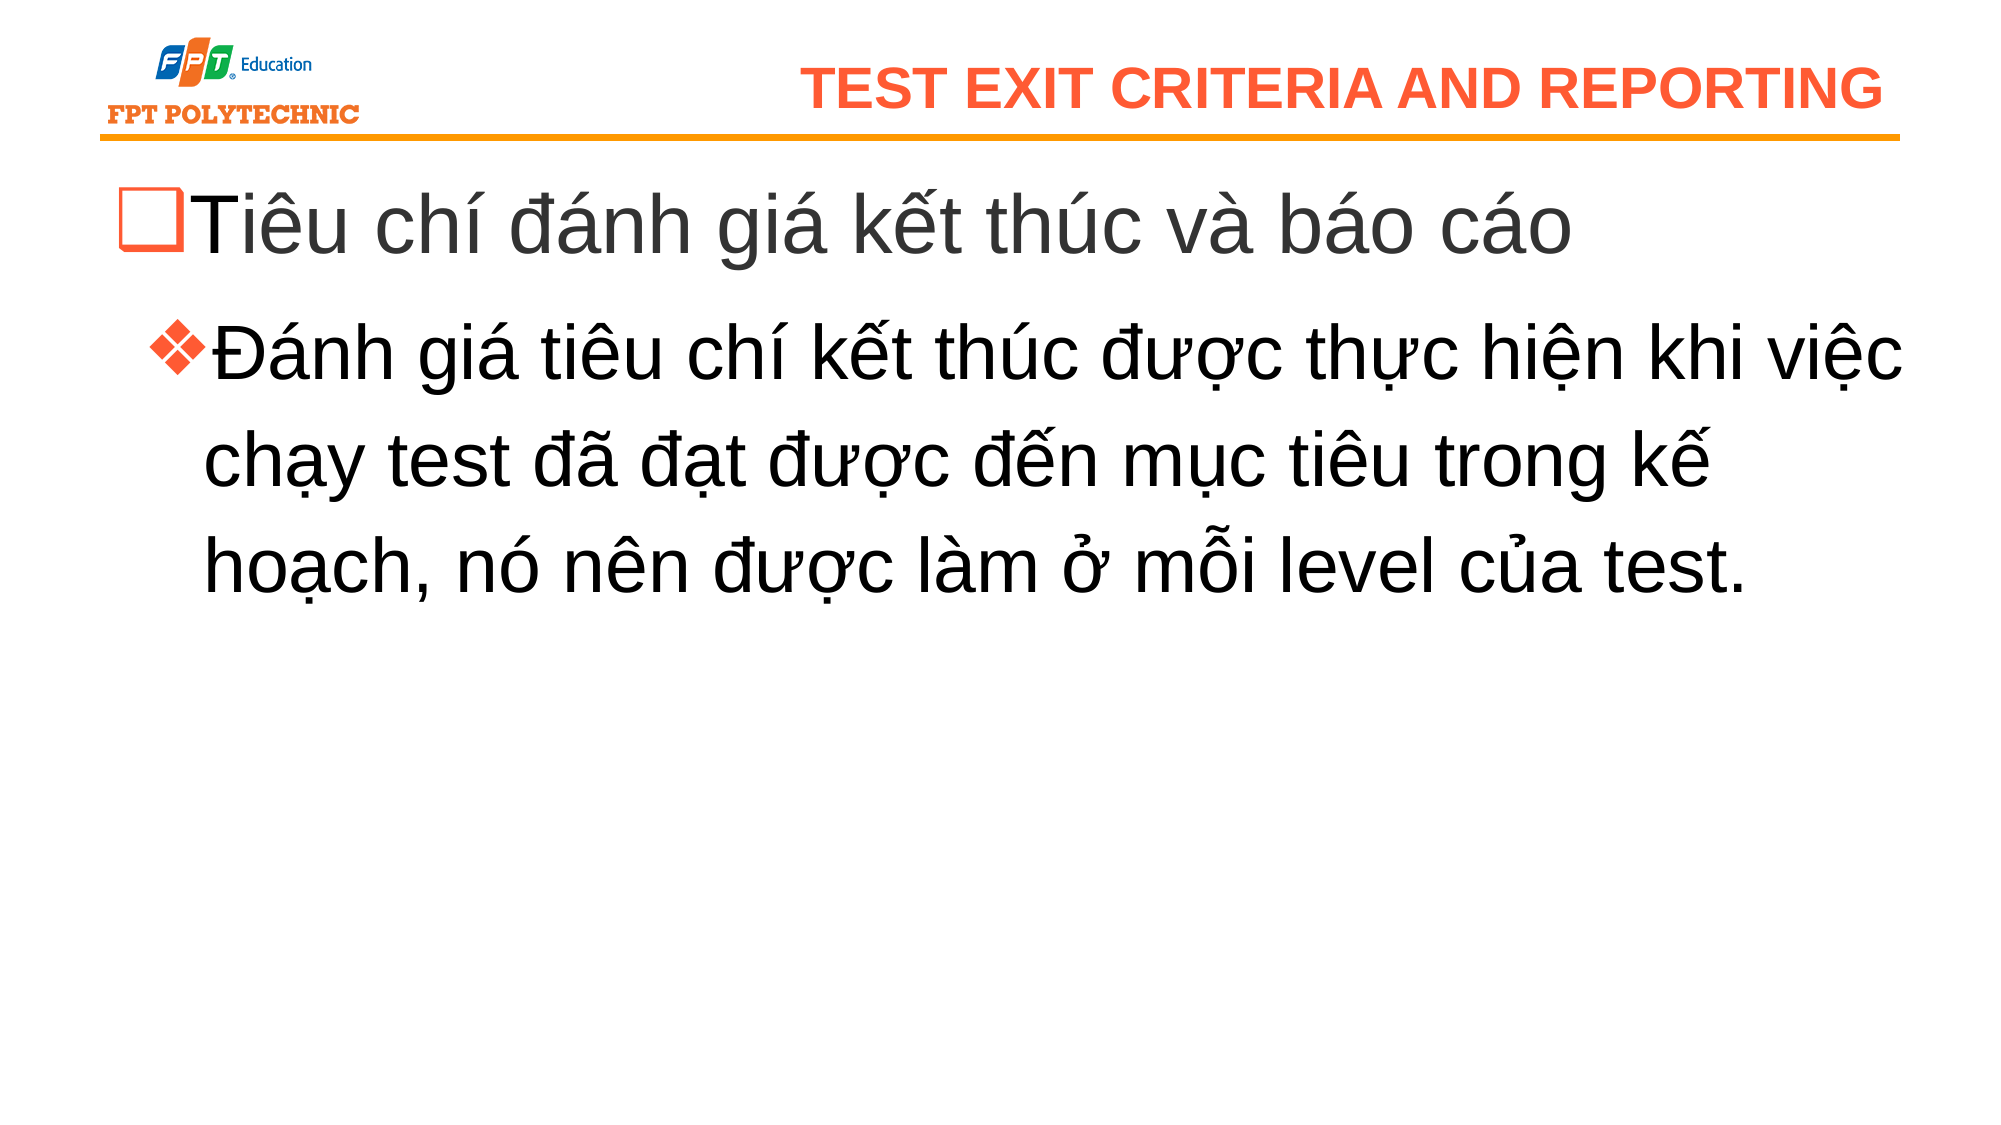

# test exit criteria and reporting
Tiêu chí đánh giá kết thúc và báo cáo
Đánh giá tiêu chí kết thúc được thực hiện khi việc chạy test đã đạt được đến mục tiêu trong kế hoạch, nó nên được làm ở mỗi level của test.